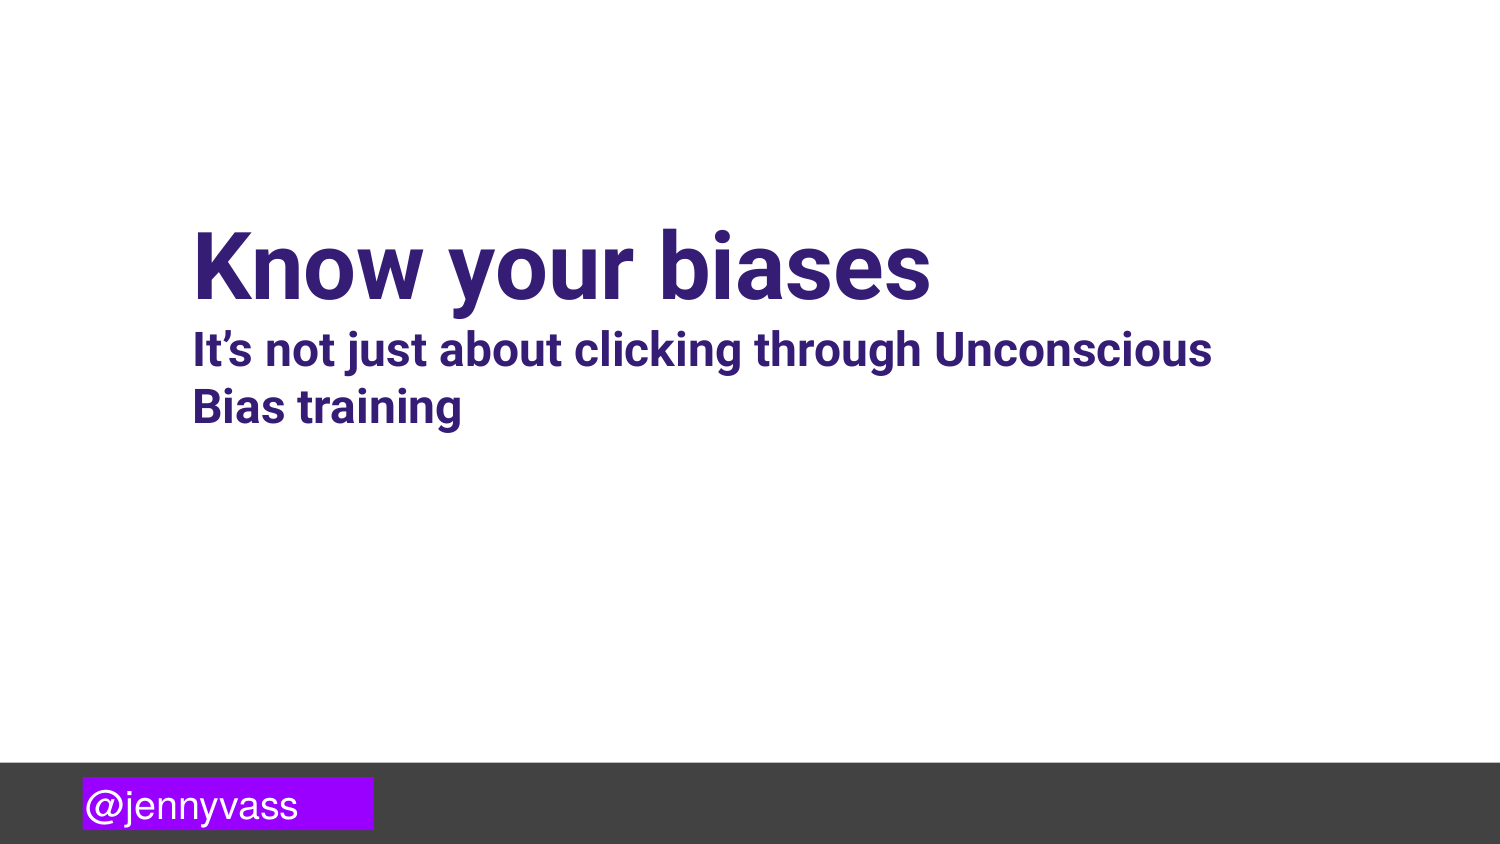

Know your biases
It’s not just about clicking through Unconscious Bias training
@jennyvass